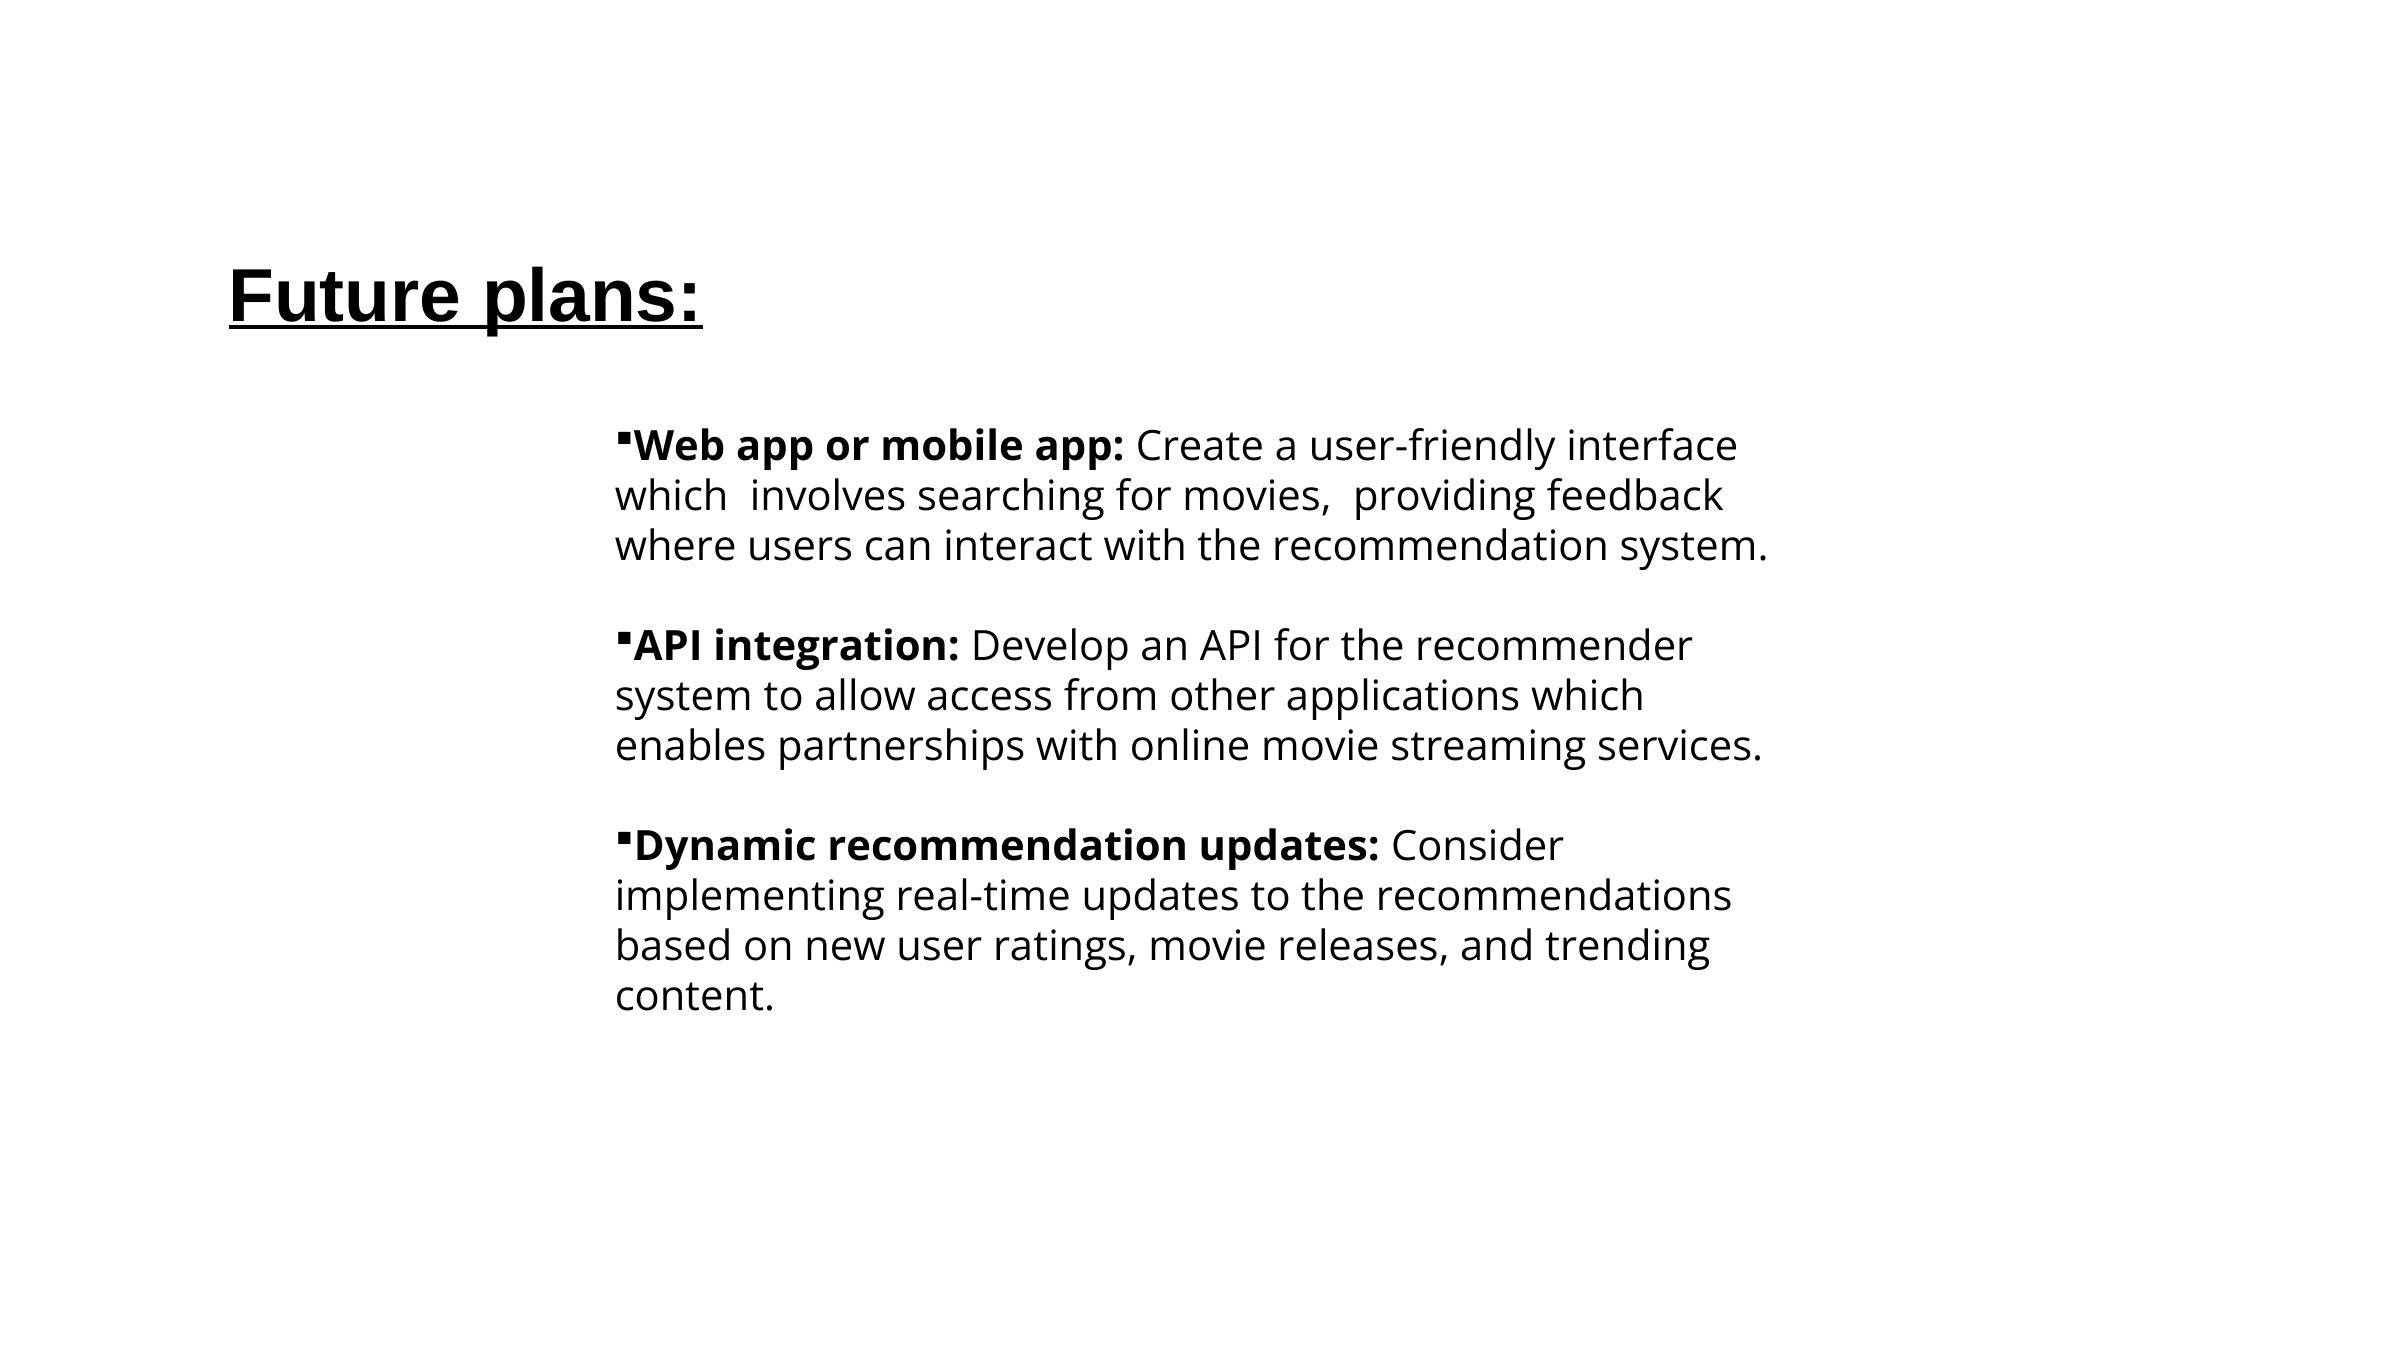

Future plans:
Web app or mobile app: Create a user-friendly interface which  involves searching for movies,  providing feedback where users can interact with the recommendation system.

API integration: Develop an API for the recommender system to allow access from other applications which enables partnerships with online movie streaming services.

Dynamic recommendation updates: Consider implementing real-time updates to the recommendations based on new user ratings, movie releases, and trending content.